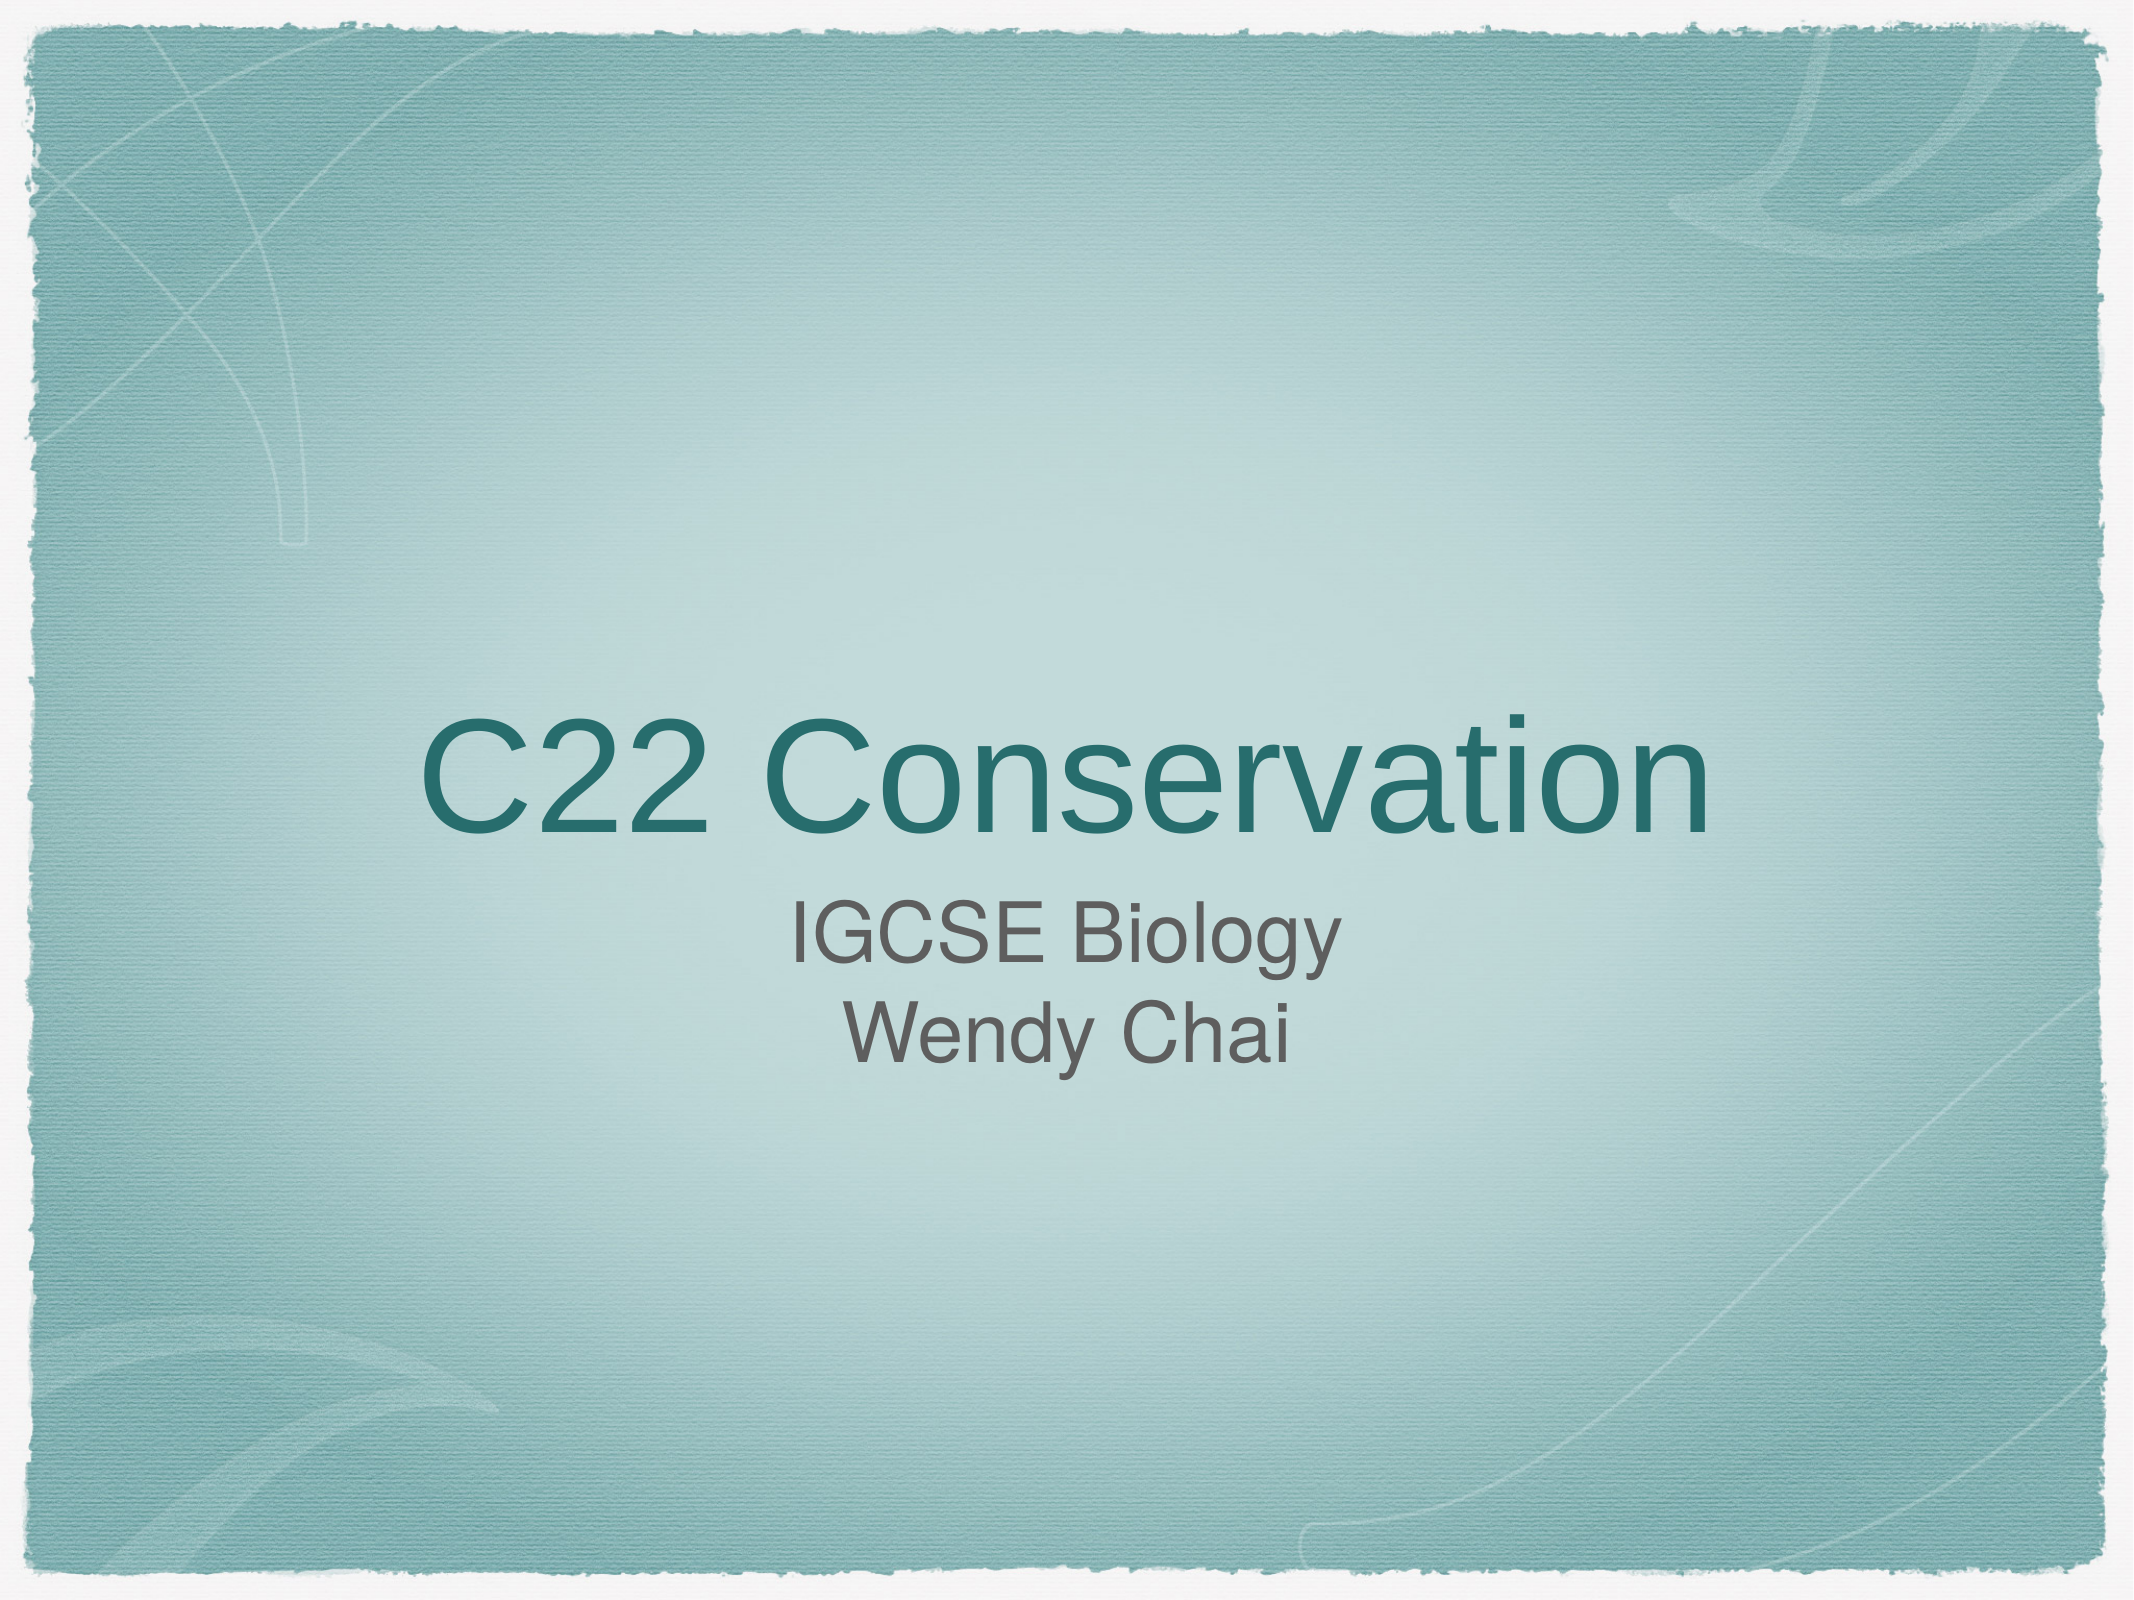

# C22 Conservation
IGCSE Biology
Wendy Chai